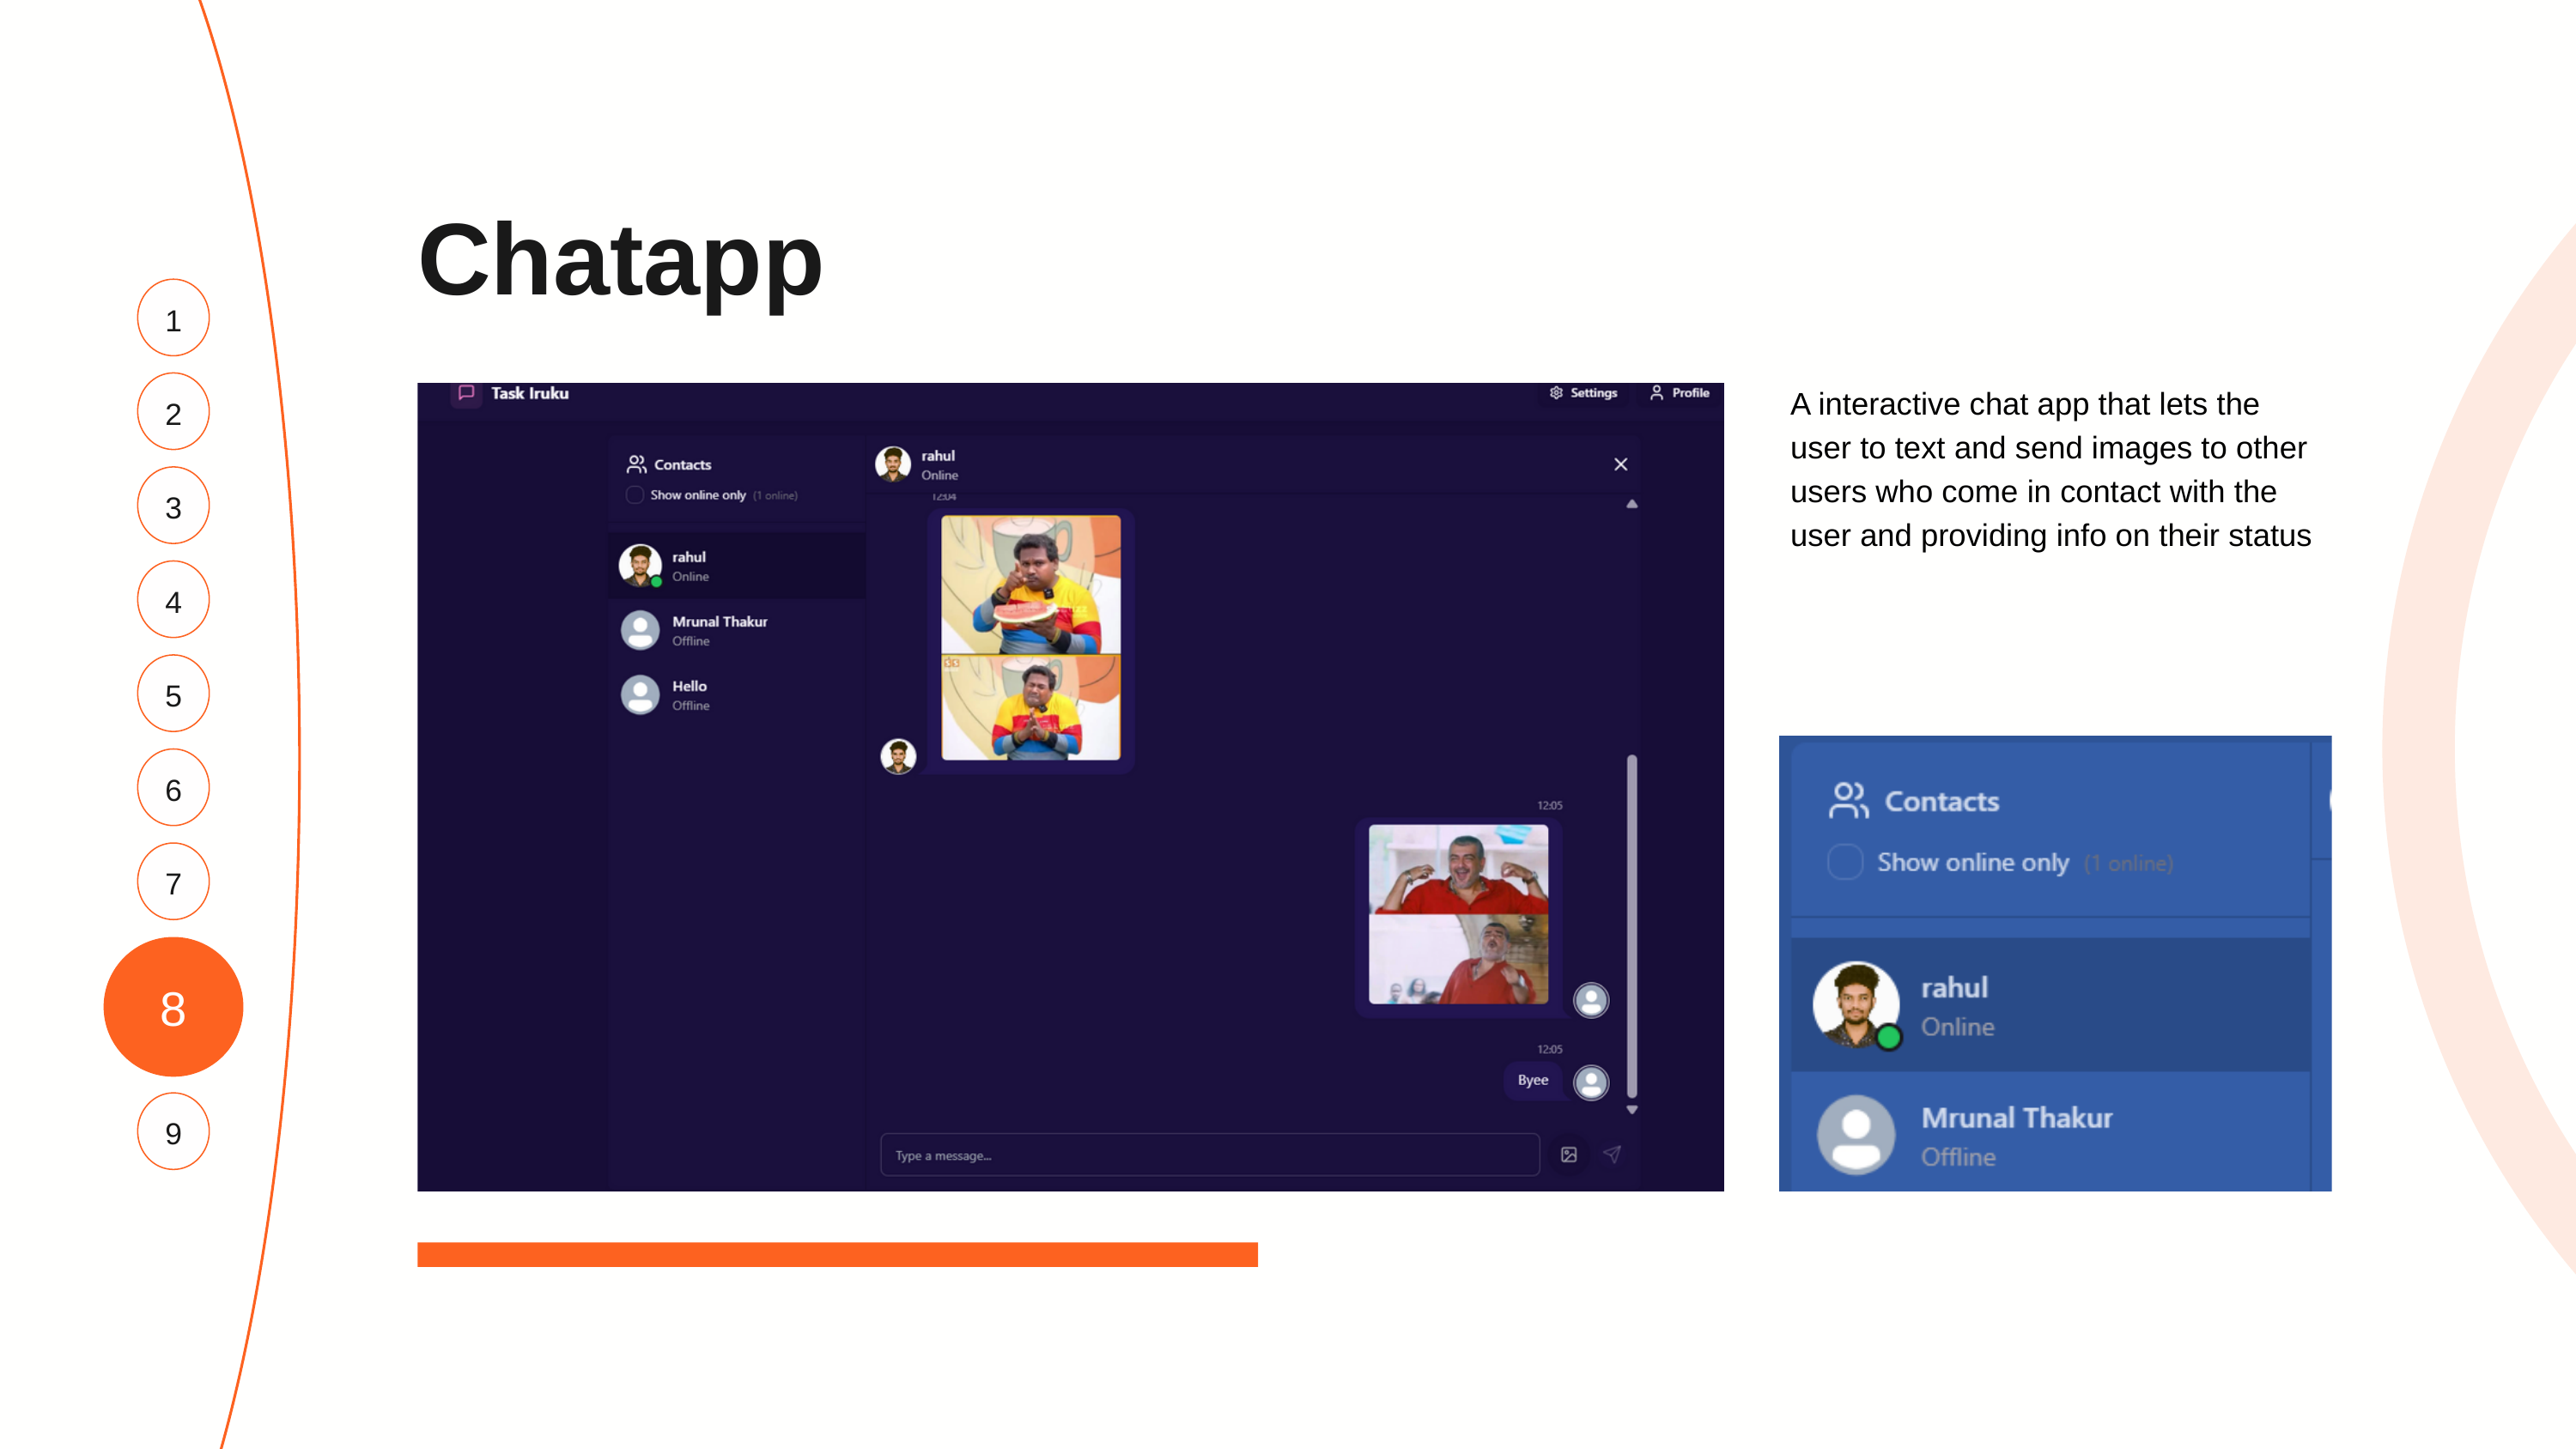

Chatapp

1

2
A interactive chat app that lets the user to text and send images to other users who come in contact with the user and providing info on their status

3

4

5

6

7

8

9